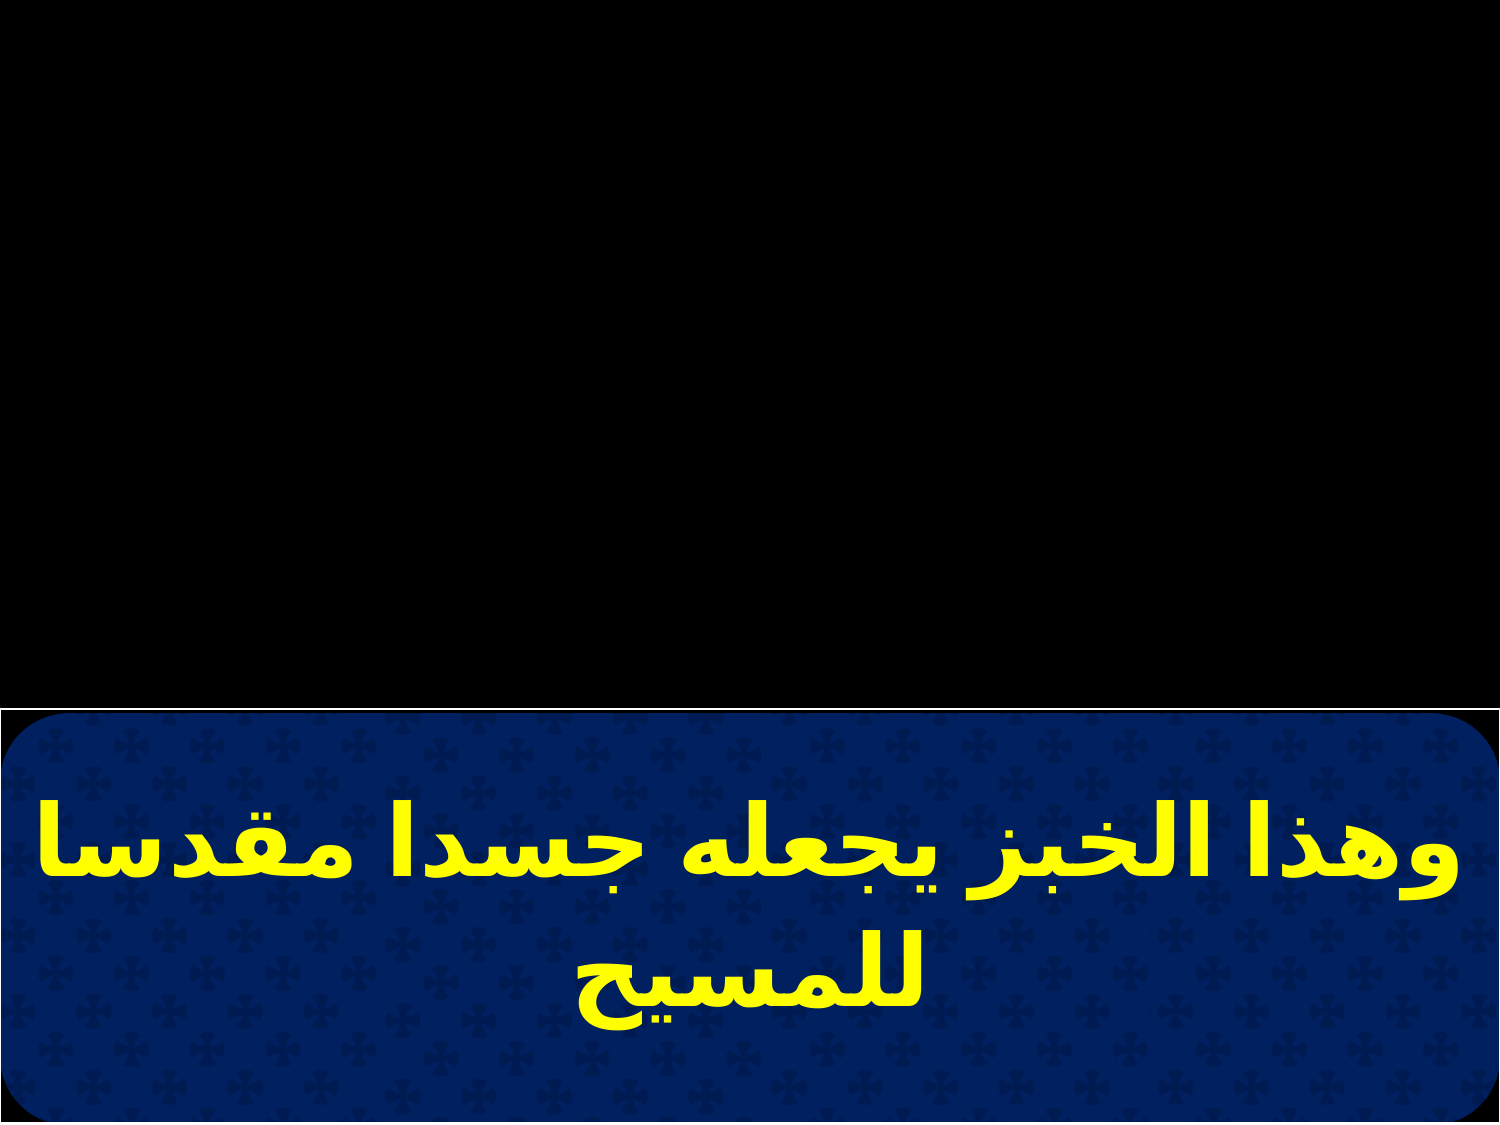

| وهذا الخبز يجعله جسدا مقدسا للمسيح |
| --- |